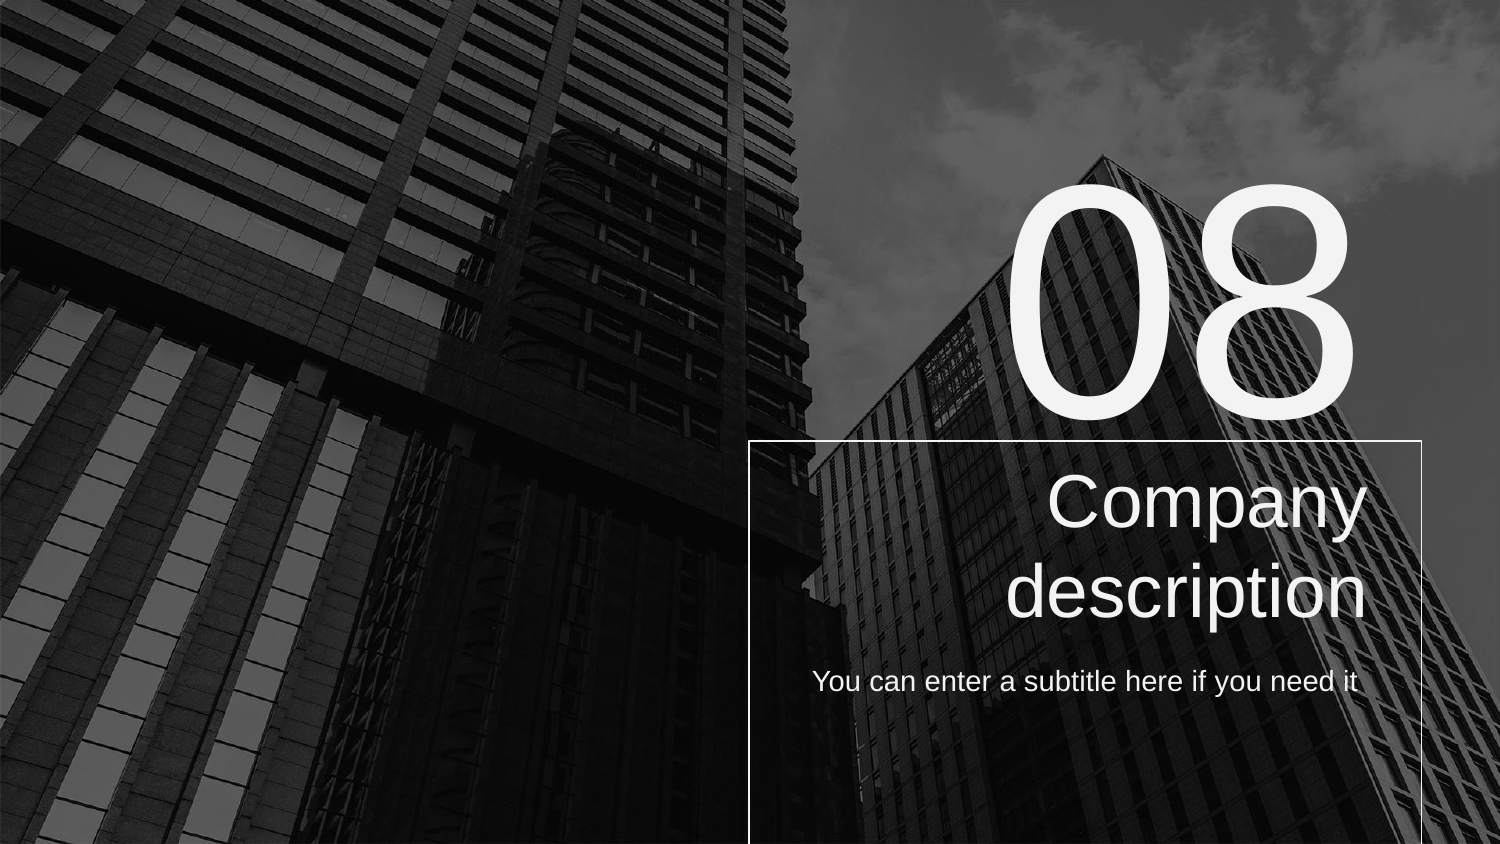

08

# Company description
You can enter a subtitle here if you need it